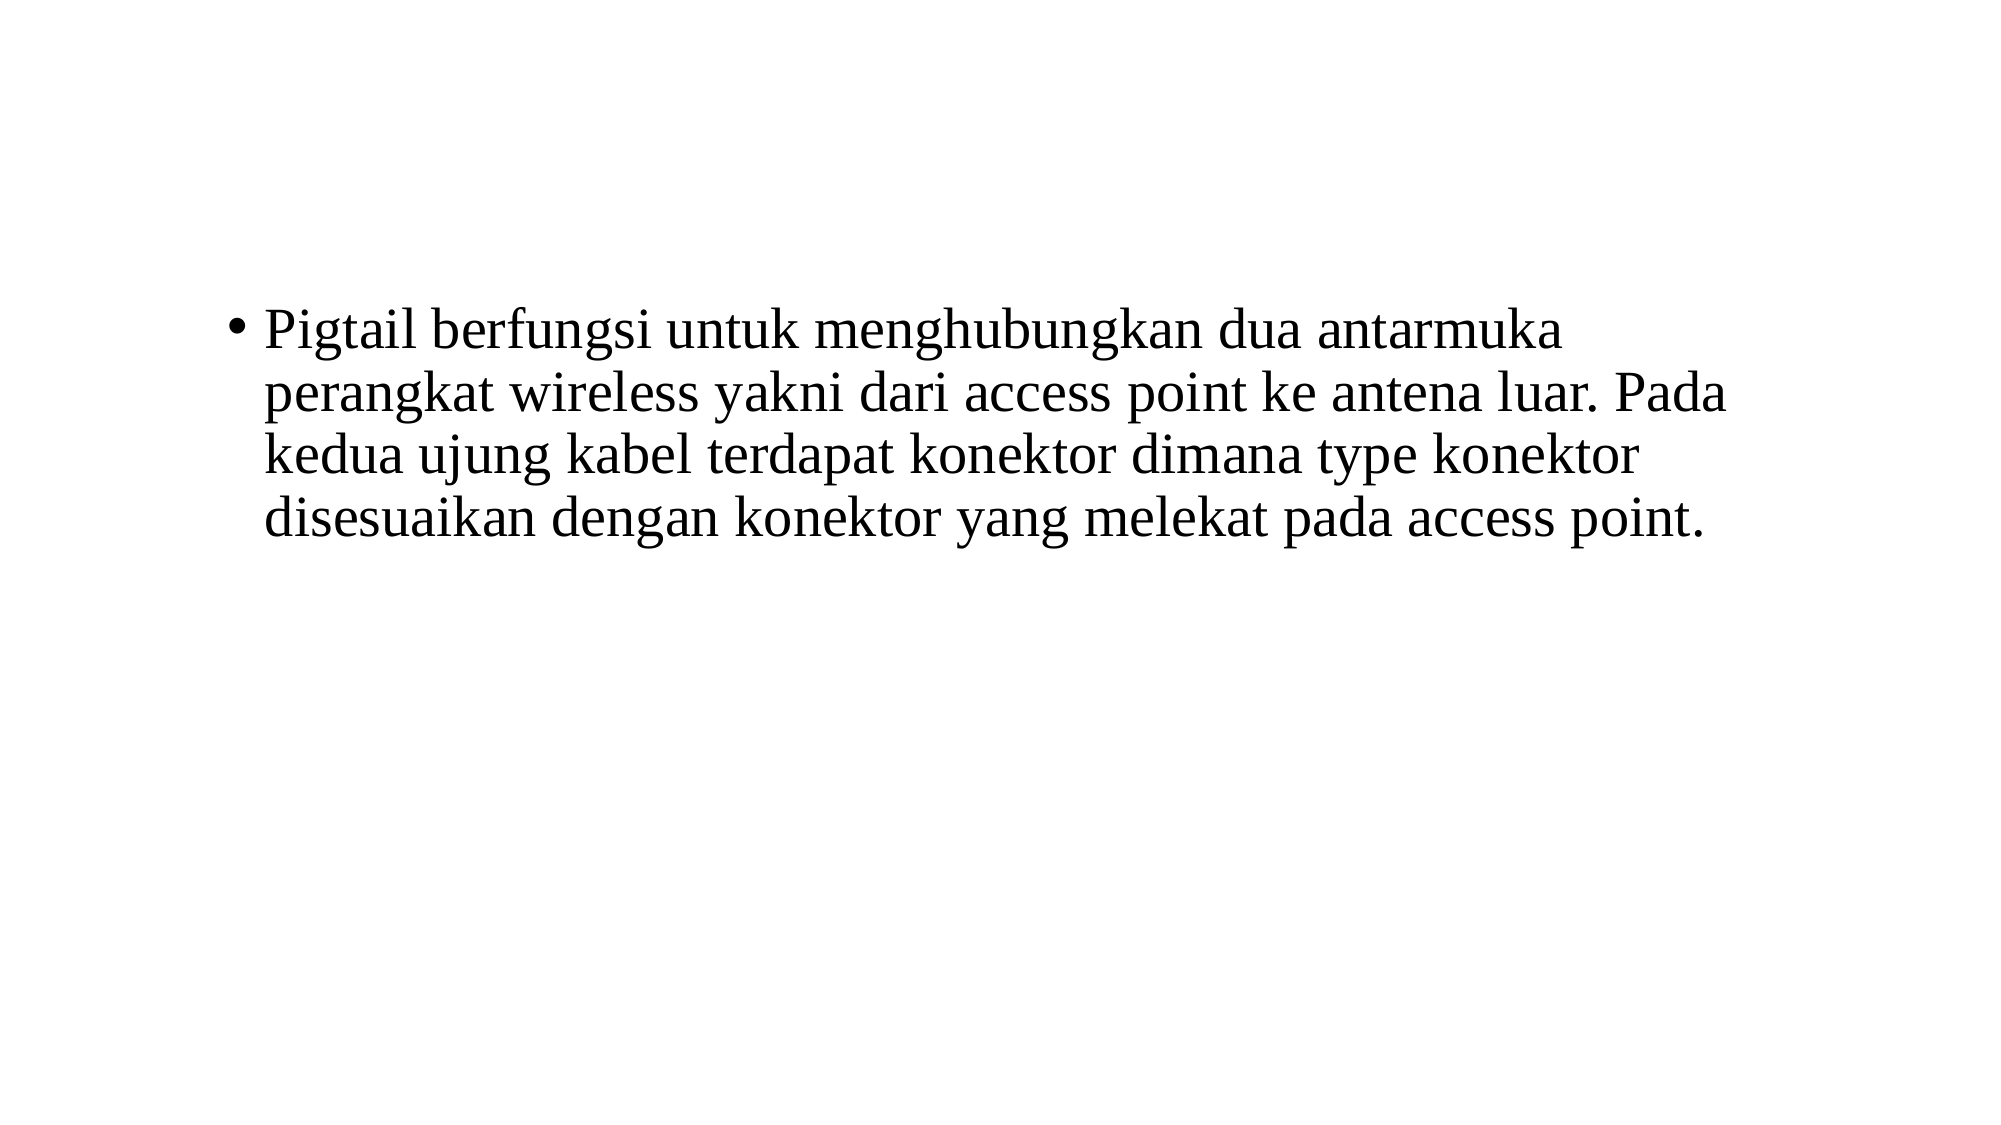

Pigtail berfungsi untuk menghubungkan dua antarmuka perangkat wireless yakni dari access point ke antena luar. Pada kedua ujung kabel terdapat konektor dimana type konektor disesuaikan dengan konektor yang melekat pada access point.